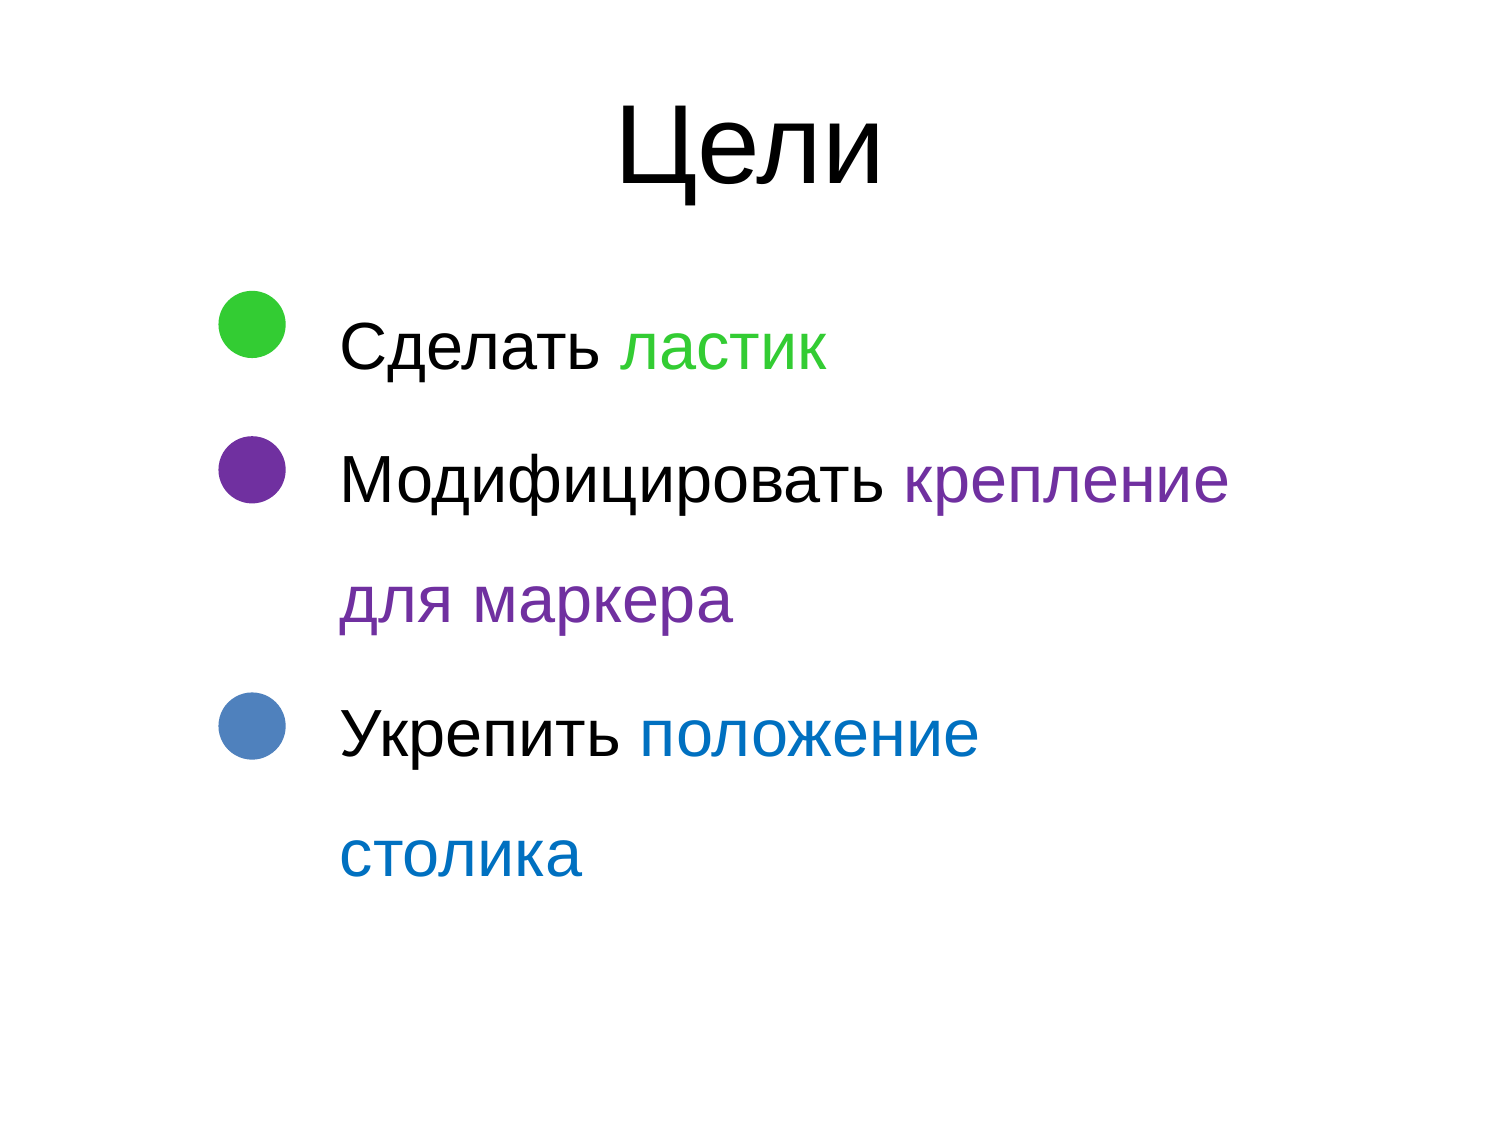

# Цели
Сделать ластик
Модифицировать крепление для маркера
Укрепить положение столика